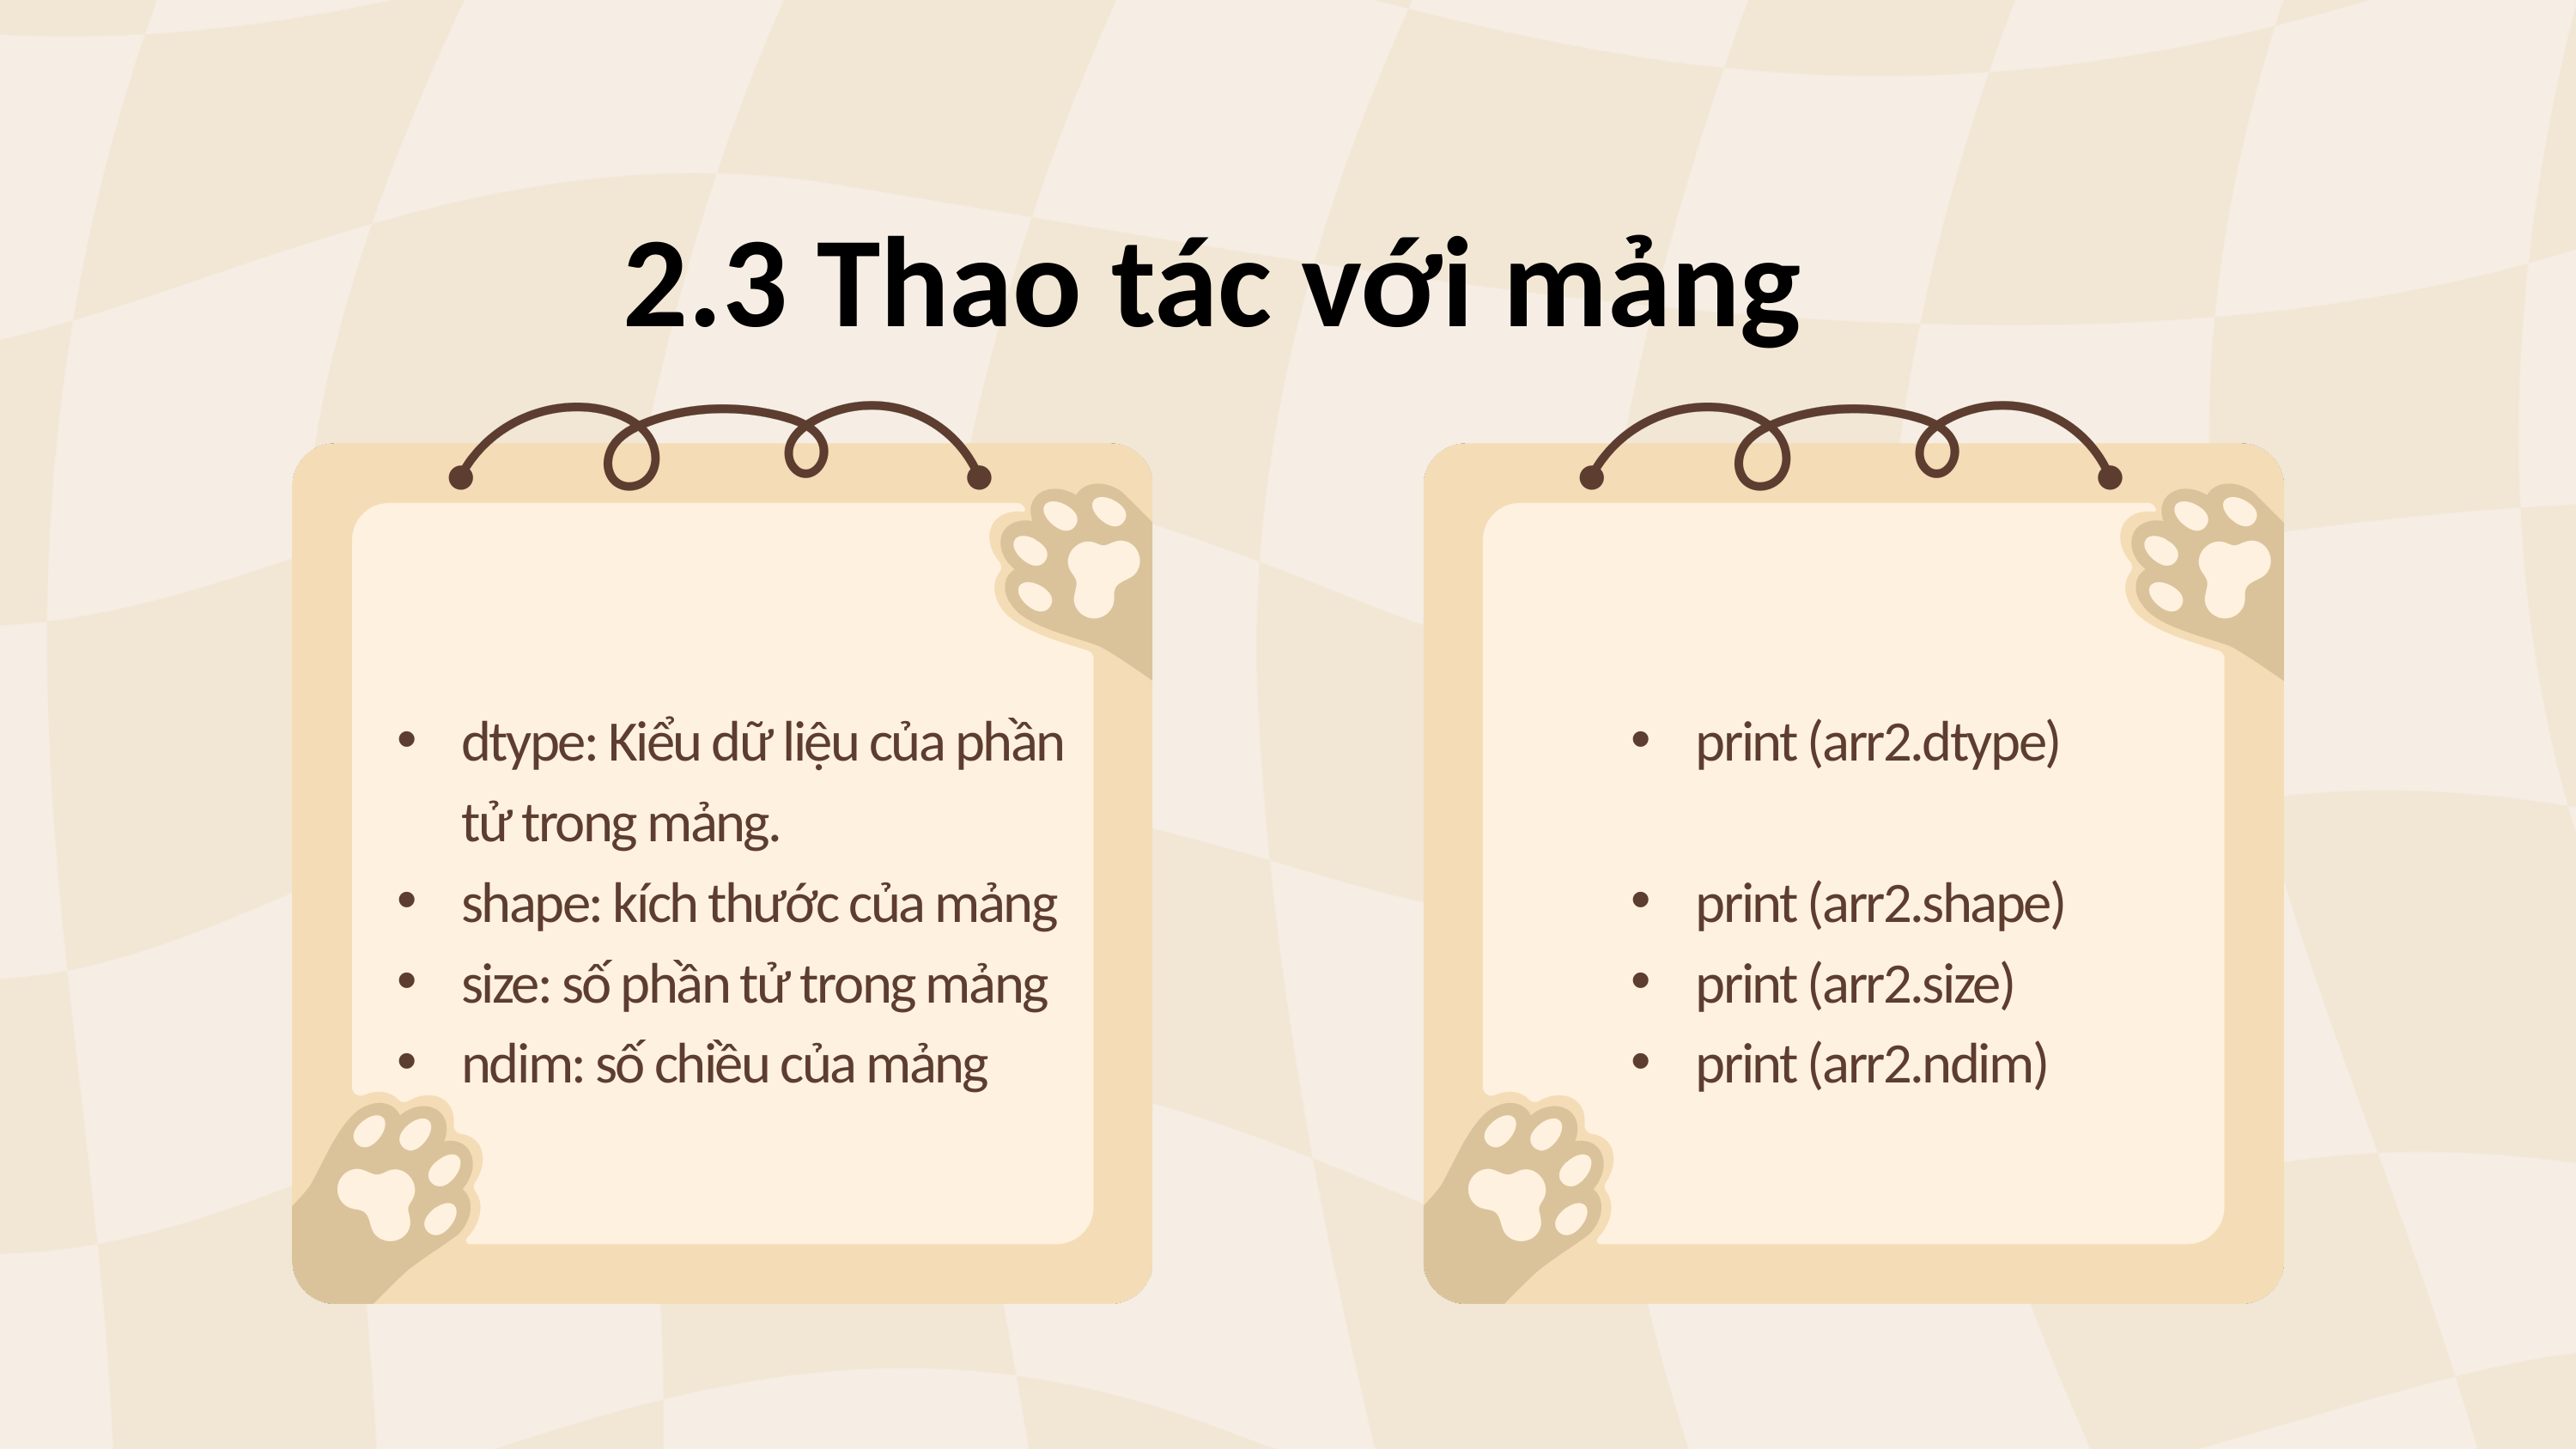

2.3 Thao tác với mảng

dtype: Kiểu dữ liệu của phần tử trong mảng.
shape: kích thước của mảng
size: số phần tử trong mảng
ndim: số chiều của mảng
print (arr2.dtype)

print (arr2.shape)
print (arr2.size)
print (arr2.ndim)